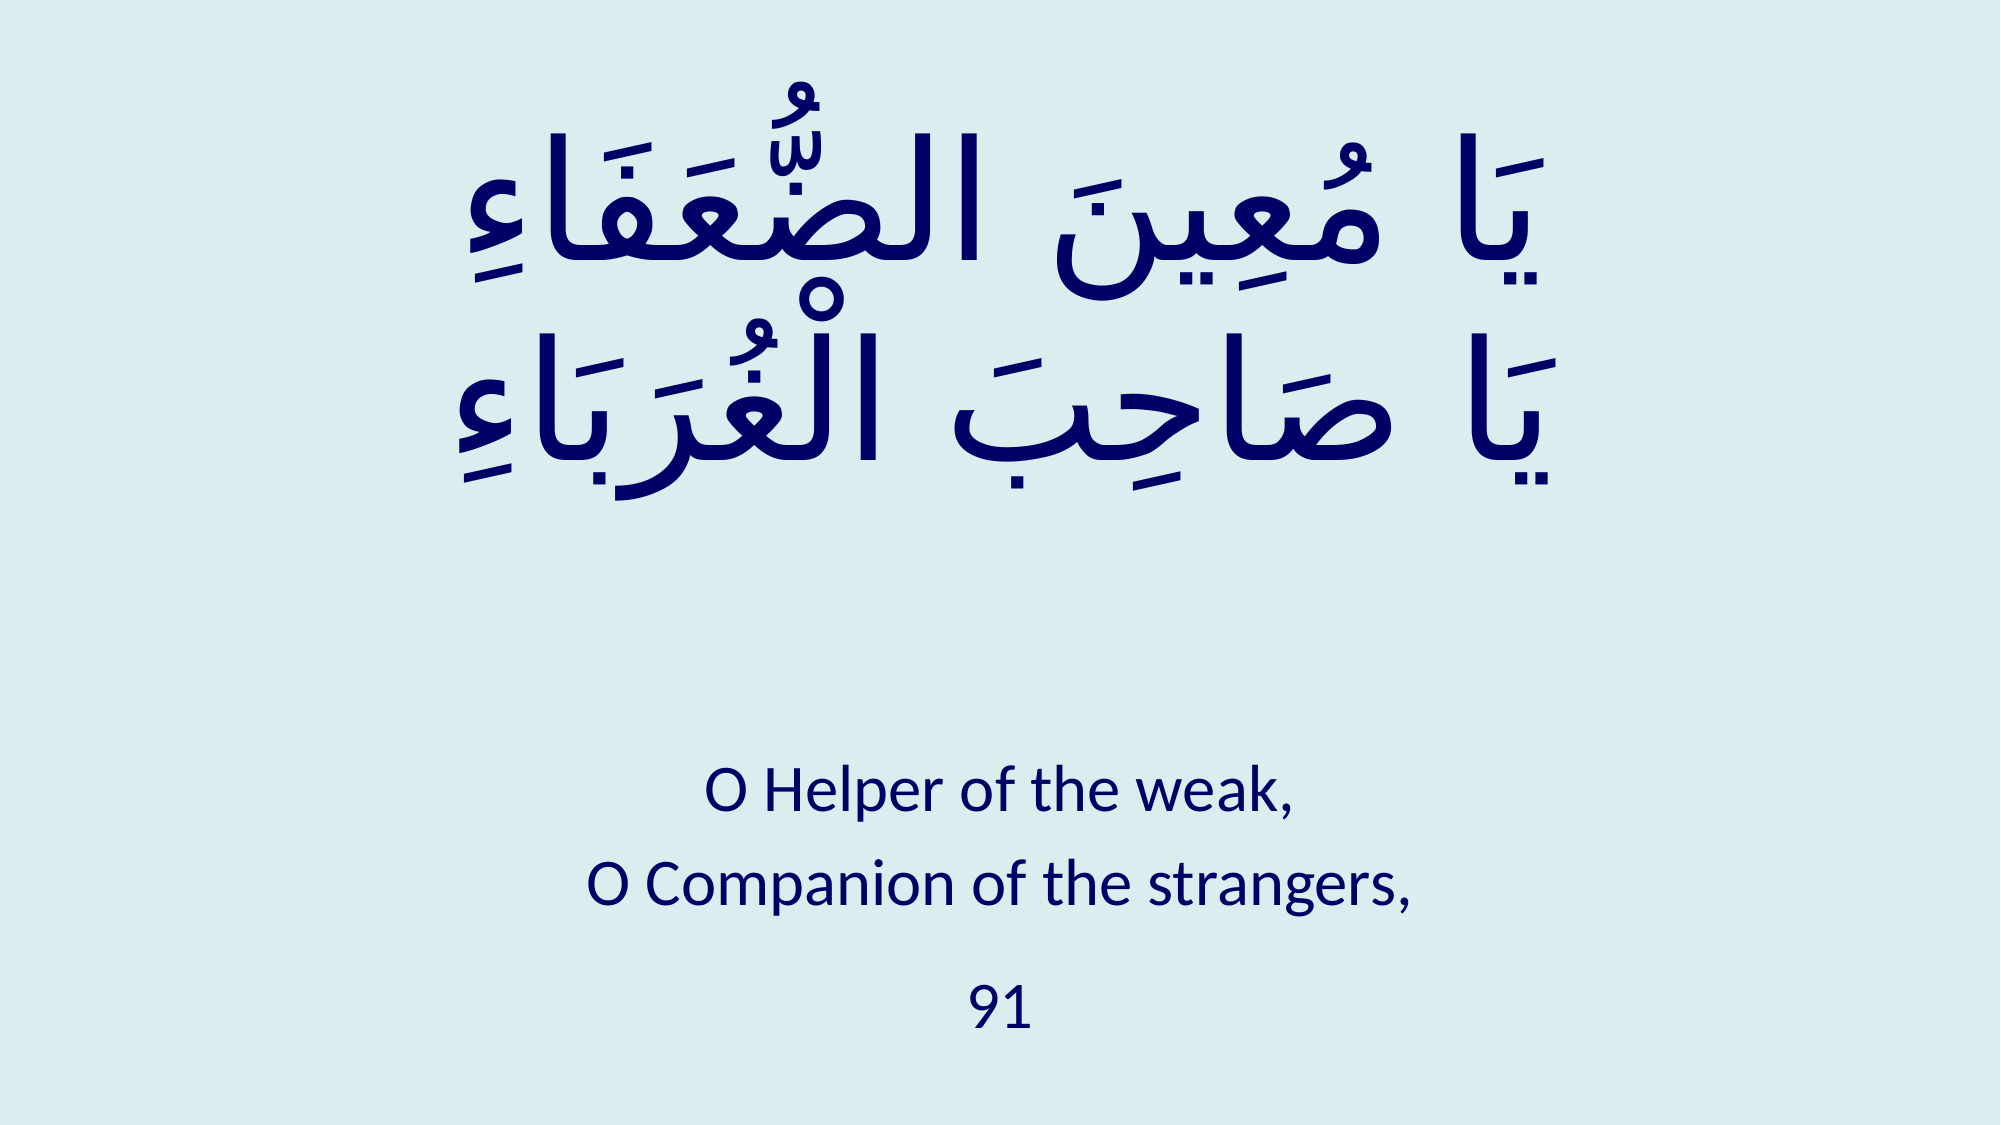

# يَا مُعِينَ الضُّعَفَاءِ يَا صَاحِبَ الْغُرَبَاءِ
O Helper of the weak,
O Companion of the strangers,
91